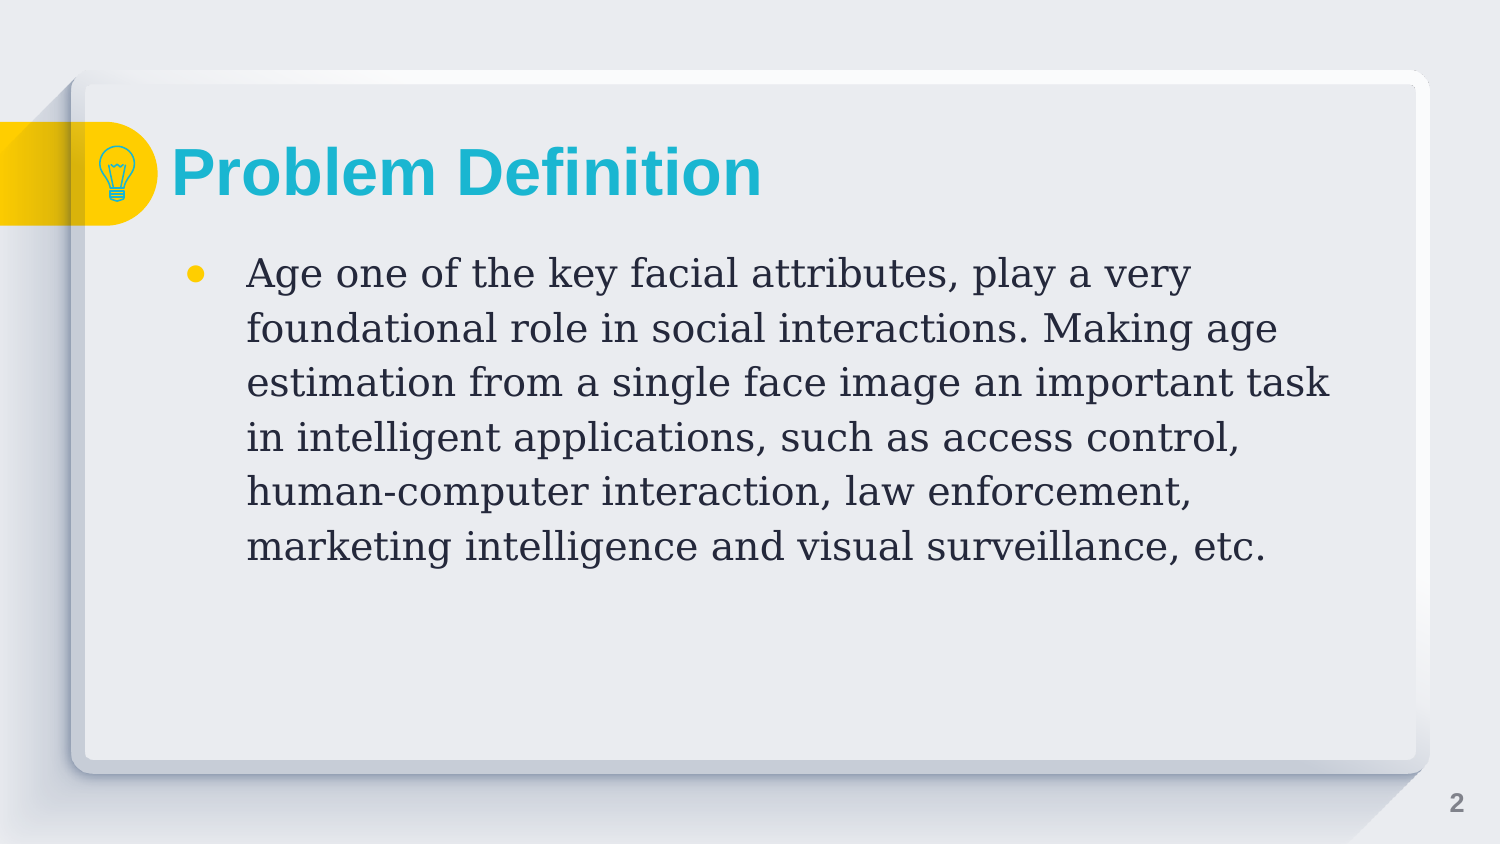

# Problem Definition

Age one of the key facial attributes, play a very foundational role in social interactions. Making age estimation from a single face image an important task in intelligent applications, such as access control, human-computer interaction, law enforcement, marketing intelligence and visual surveillance, etc.

2